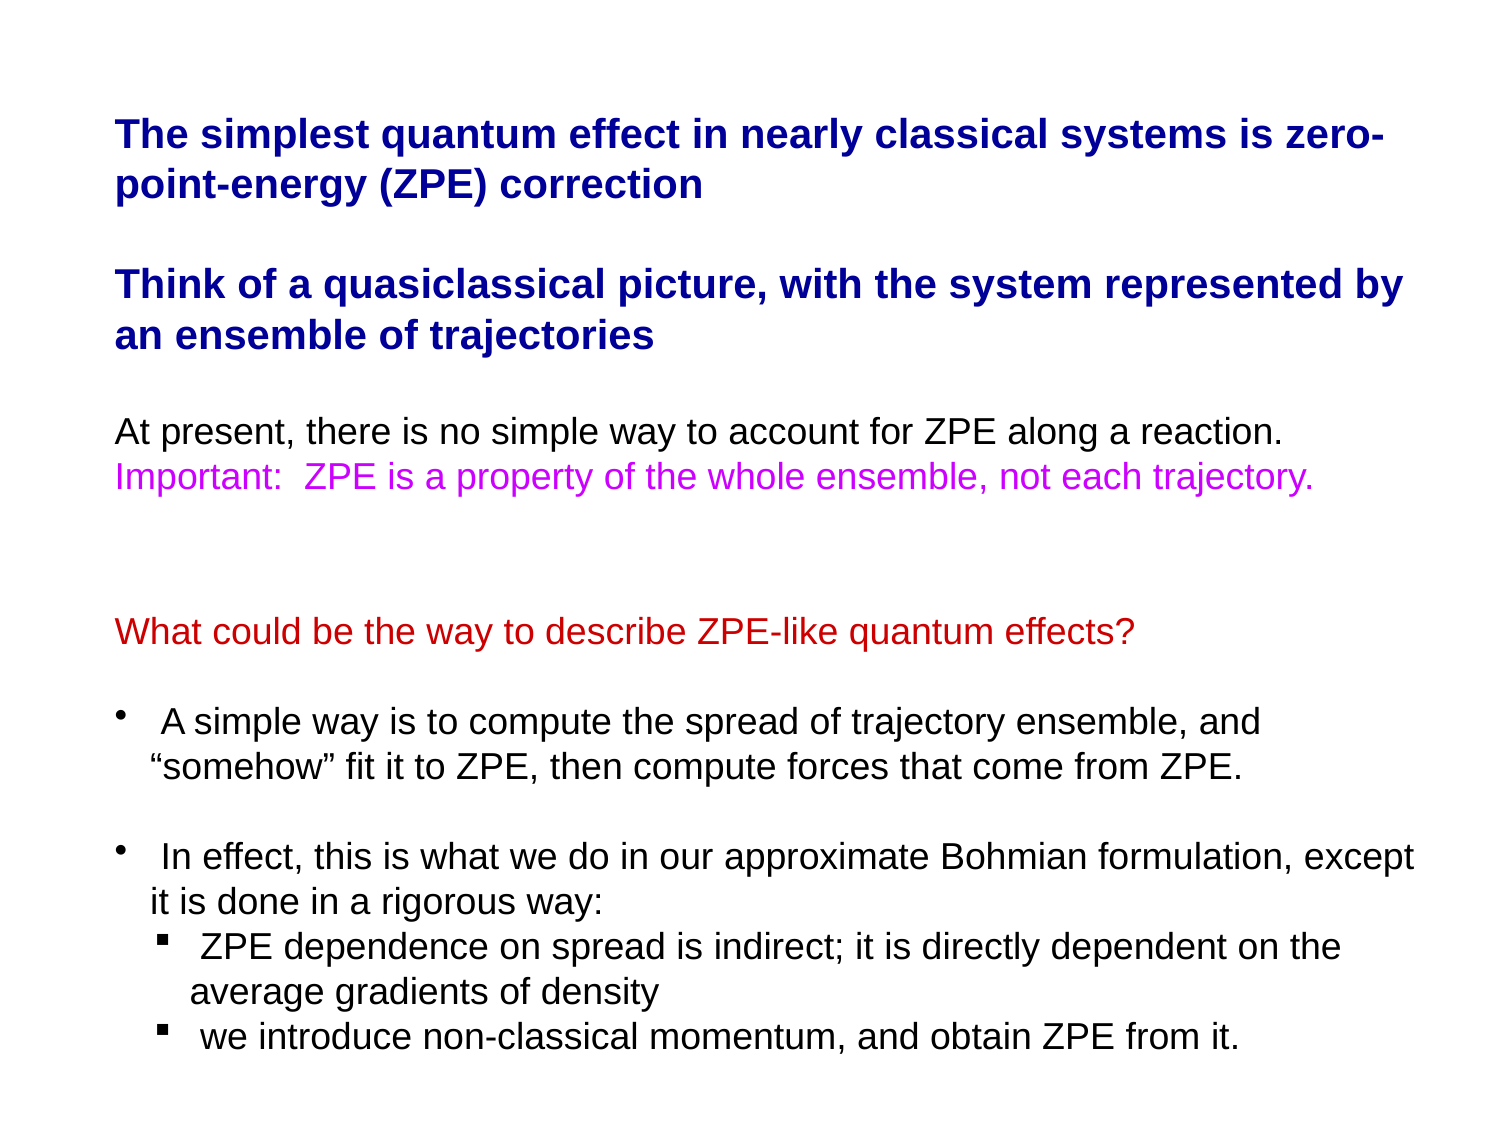

The simplest quantum effect in nearly classical systems is zero-point-energy (ZPE) correction

Think of a quasiclassical picture, with the system represented by an ensemble of trajectories

At present, there is no simple way to account for ZPE along a reaction.  Important:  ZPE is a property of the whole ensemble, not each trajectory.
What could be the way to describe ZPE-like quantum effects?

 A simple way is to compute the spread of trajectory ensemble, and “somehow” fit it to ZPE, then compute forces that come from ZPE.

 In effect, this is what we do in our approximate Bohmian formulation, except it is done in a rigorous way:
 ZPE dependence on spread is indirect; it is directly dependent on the average gradients of density
 we introduce non-classical momentum, and obtain ZPE from it.